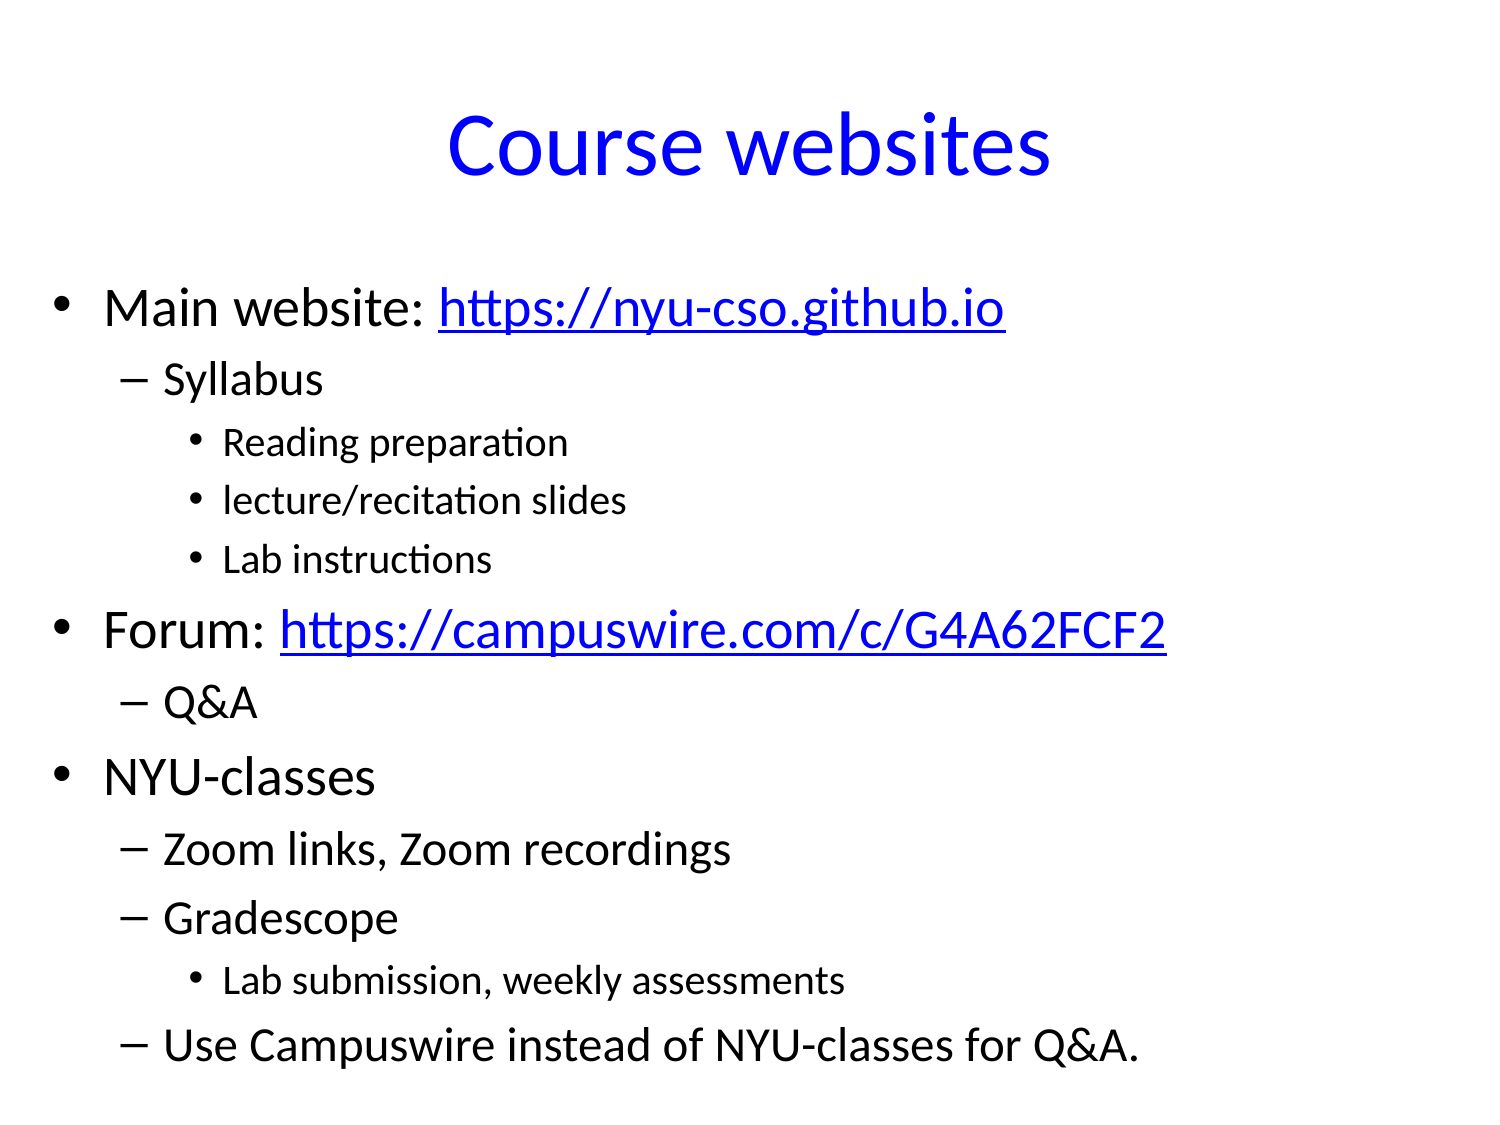

# Course websites
Main website: https://nyu-cso.github.io
Syllabus
Reading preparation
lecture/recitation slides
Lab instructions
Forum: https://campuswire.com/c/G4A62FCF2
Q&A
NYU-classes
Zoom links, Zoom recordings
Gradescope
Lab submission, weekly assessments
Use Campuswire instead of NYU-classes for Q&A.